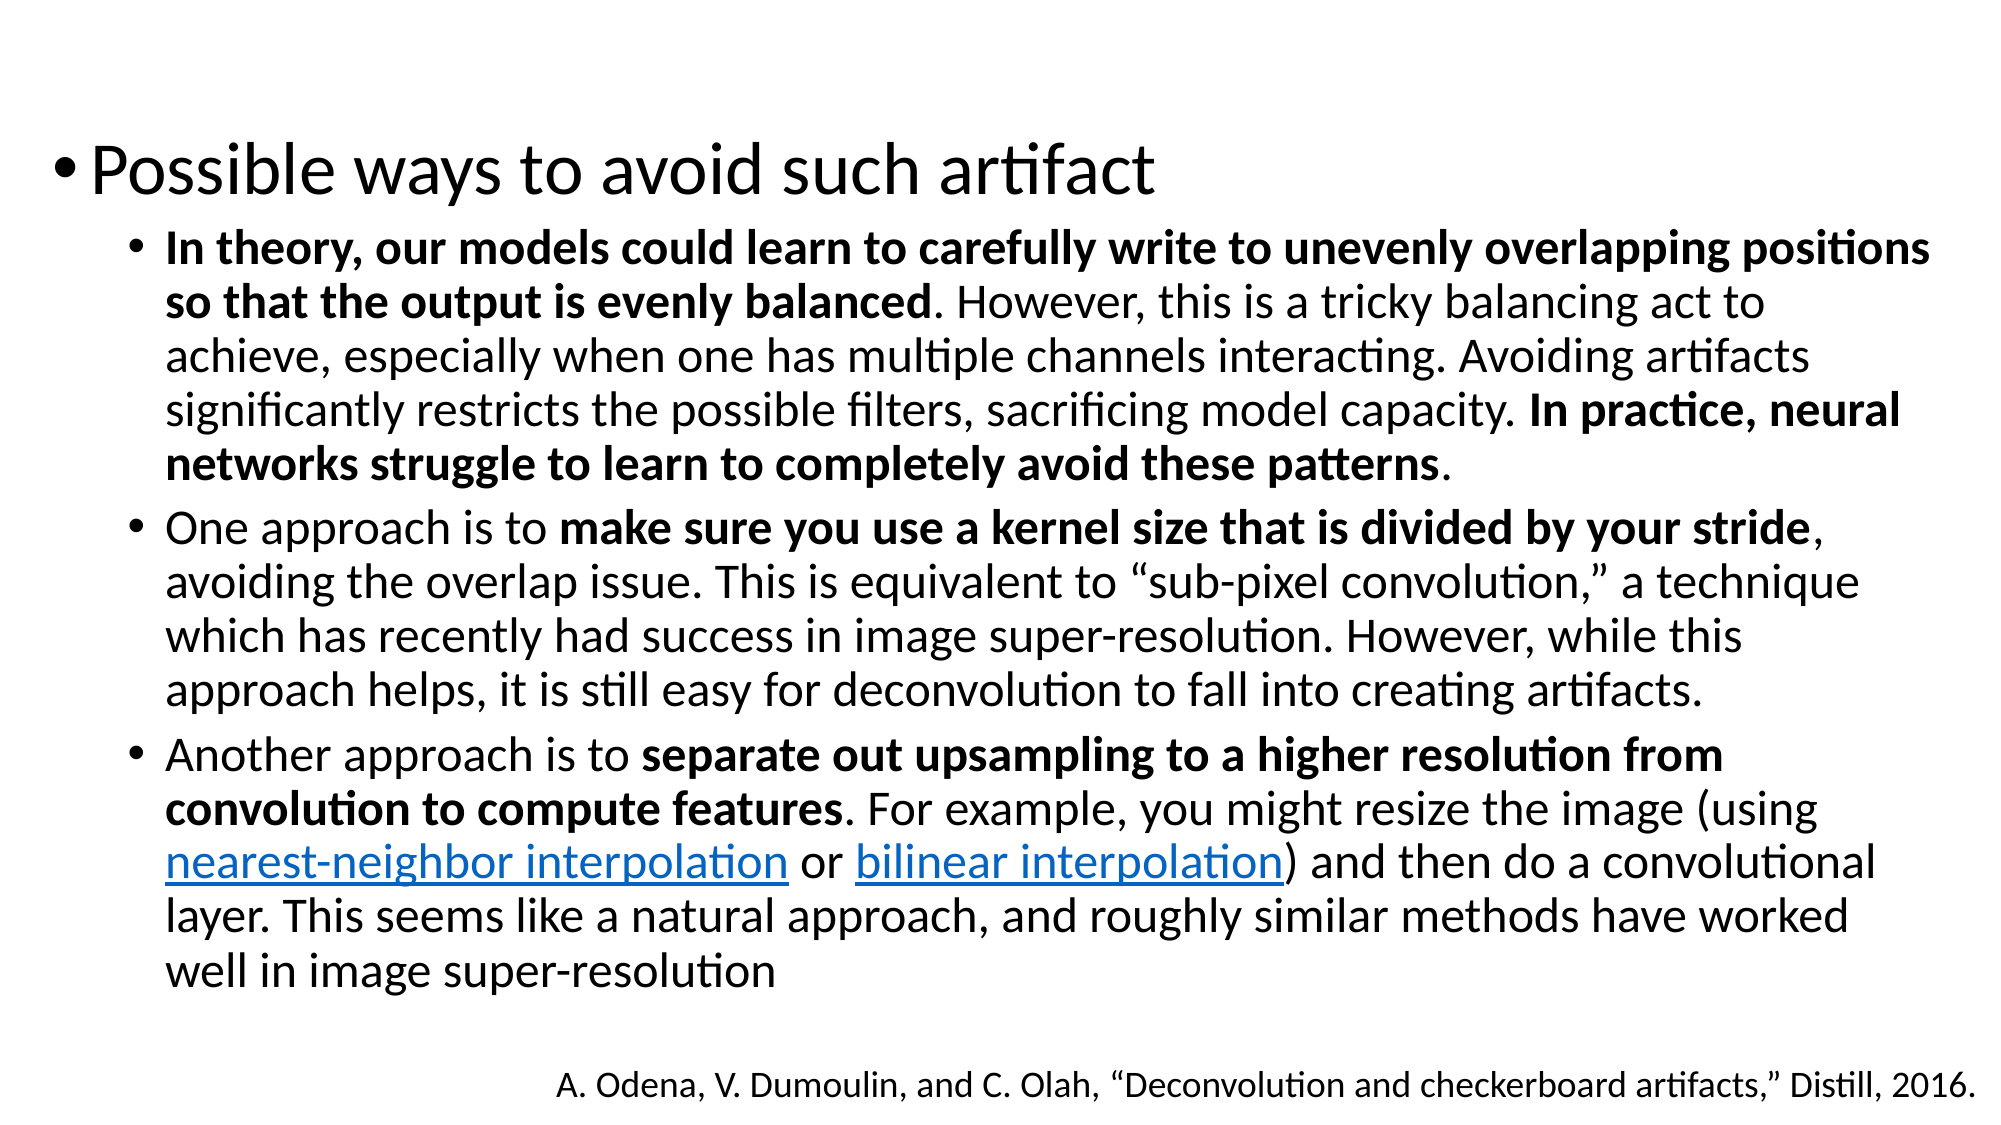

Possible ways to avoid such artifact
In theory, our models could learn to carefully write to unevenly overlapping positions so that the output is evenly balanced. However, this is a tricky balancing act to achieve, especially when one has multiple channels interacting. Avoiding artifacts significantly restricts the possible filters, sacrificing model capacity. In practice, neural networks struggle to learn to completely avoid these patterns.
One approach is to make sure you use a kernel size that is divided by your stride, avoiding the overlap issue. This is equivalent to “sub-pixel convolution,” a technique which has recently had success in image super-resolution. However, while this approach helps, it is still easy for deconvolution to fall into creating artifacts.
Another approach is to separate out upsampling to a higher resolution from convolution to compute features. For example, you might resize the image (using nearest-neighbor interpolation or bilinear interpolation) and then do a convolutional layer. This seems like a natural approach, and roughly similar methods have worked well in image super-resolution
A. Odena, V. Dumoulin, and C. Olah, “Deconvolution and checkerboard artifacts,” Distill, 2016.